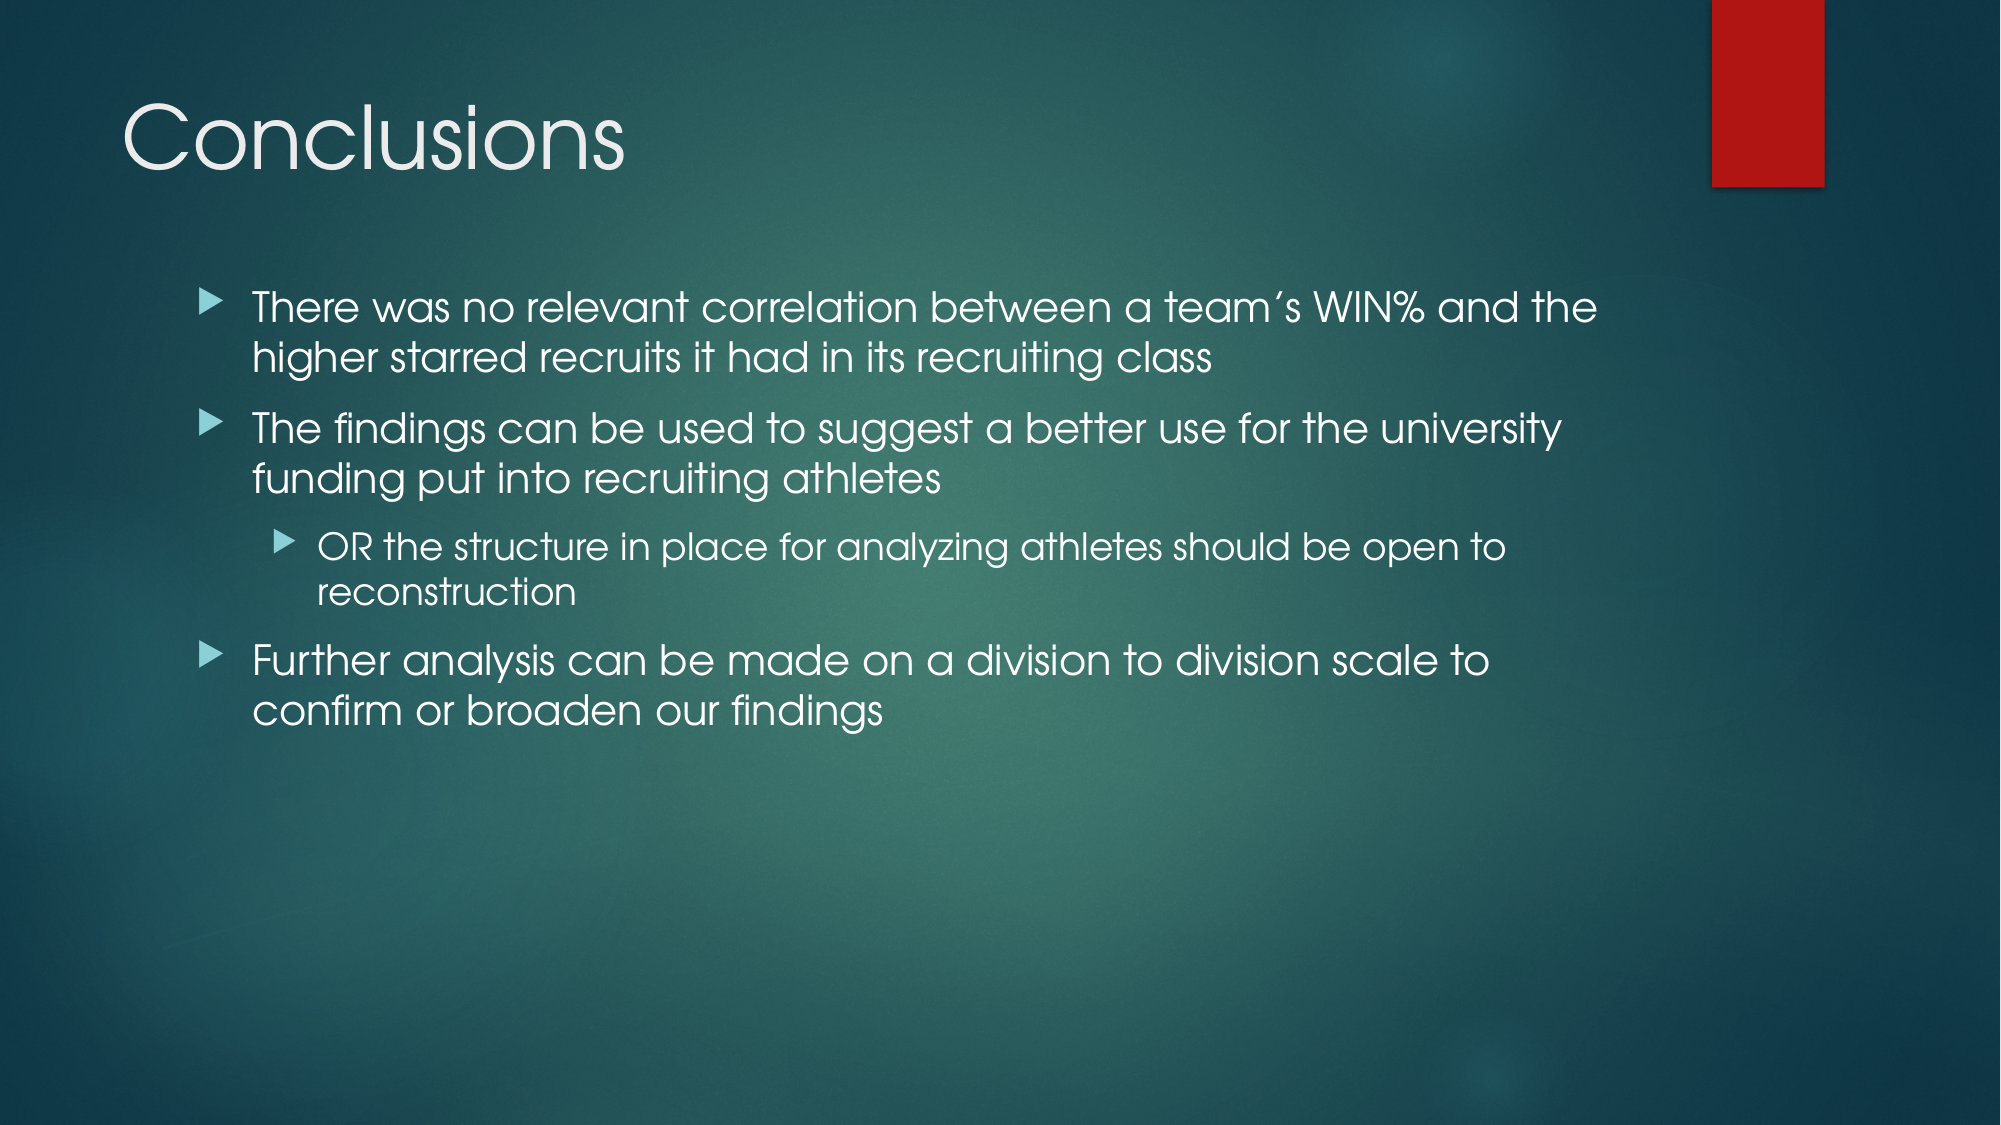

# Conclusions
There was no relevant correlation between a team’s WIN% and the higher starred recruits it had in its recruiting class
The findings can be used to suggest a better use for the university funding put into recruiting athletes
OR the structure in place for analyzing athletes should be open to reconstruction
Further analysis can be made on a division to division scale to confirm or broaden our findings